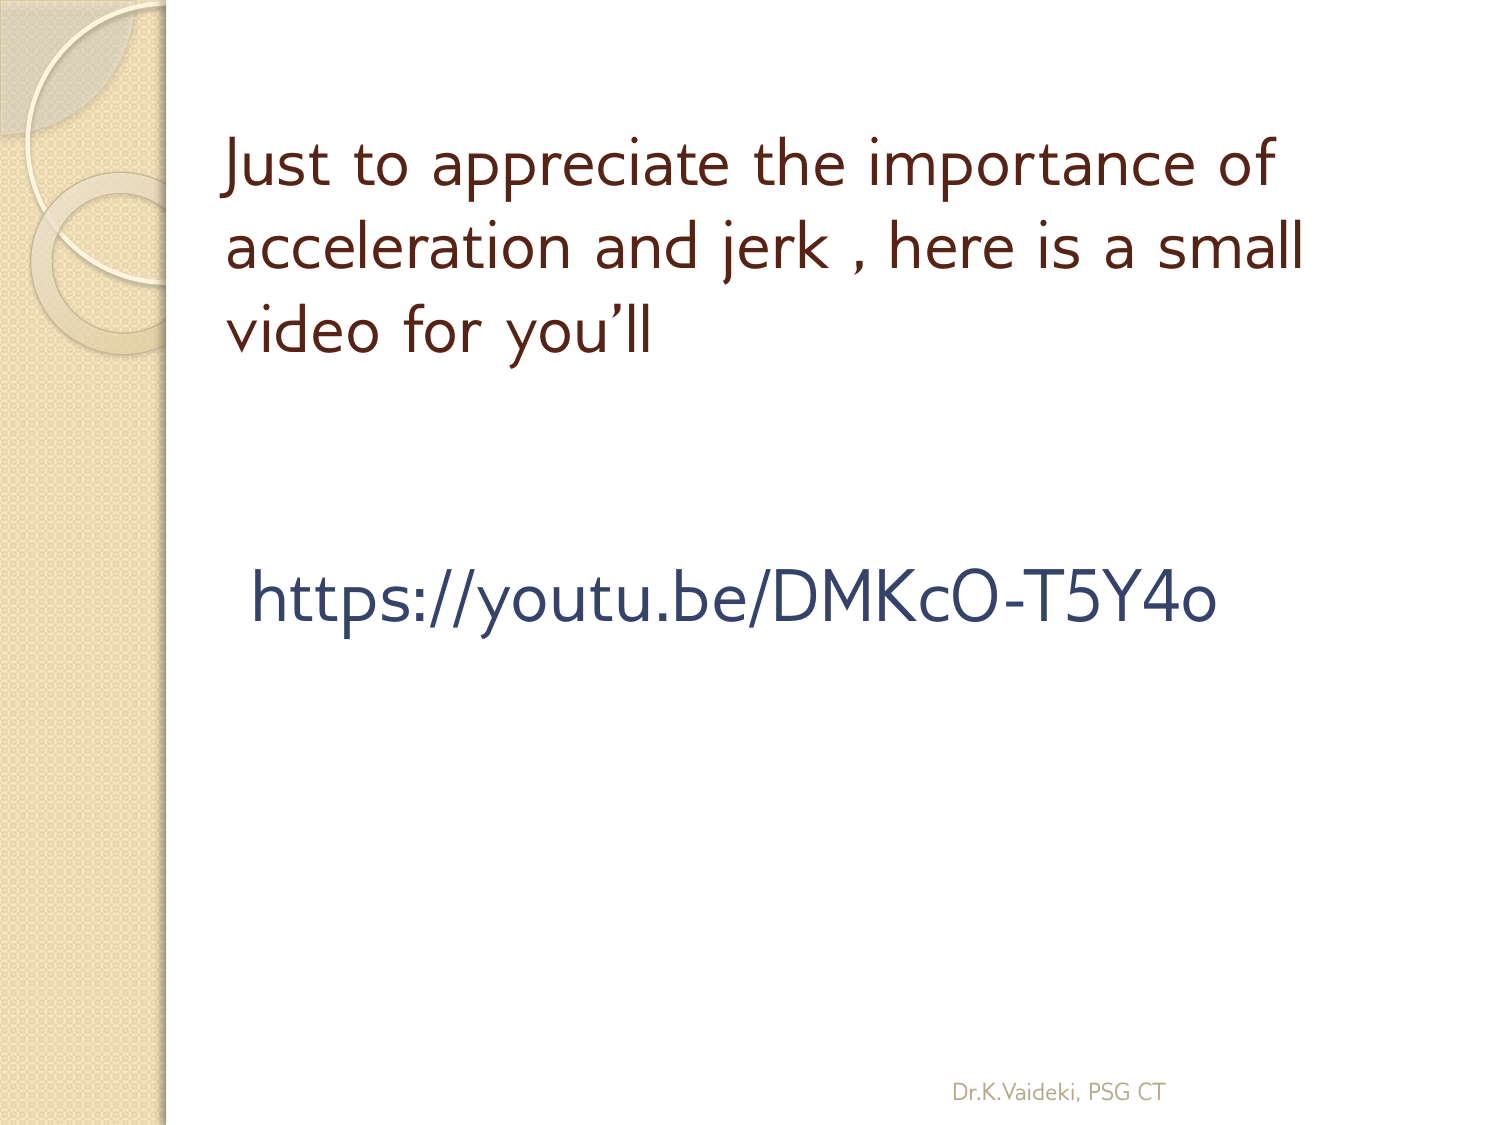

# Just to appreciate the importance of acceleration and jerk , here is a small video for you’ll
https://youtu.be/DMKcO-T5Y4o
Dr.K.Vaideki, PSG CT